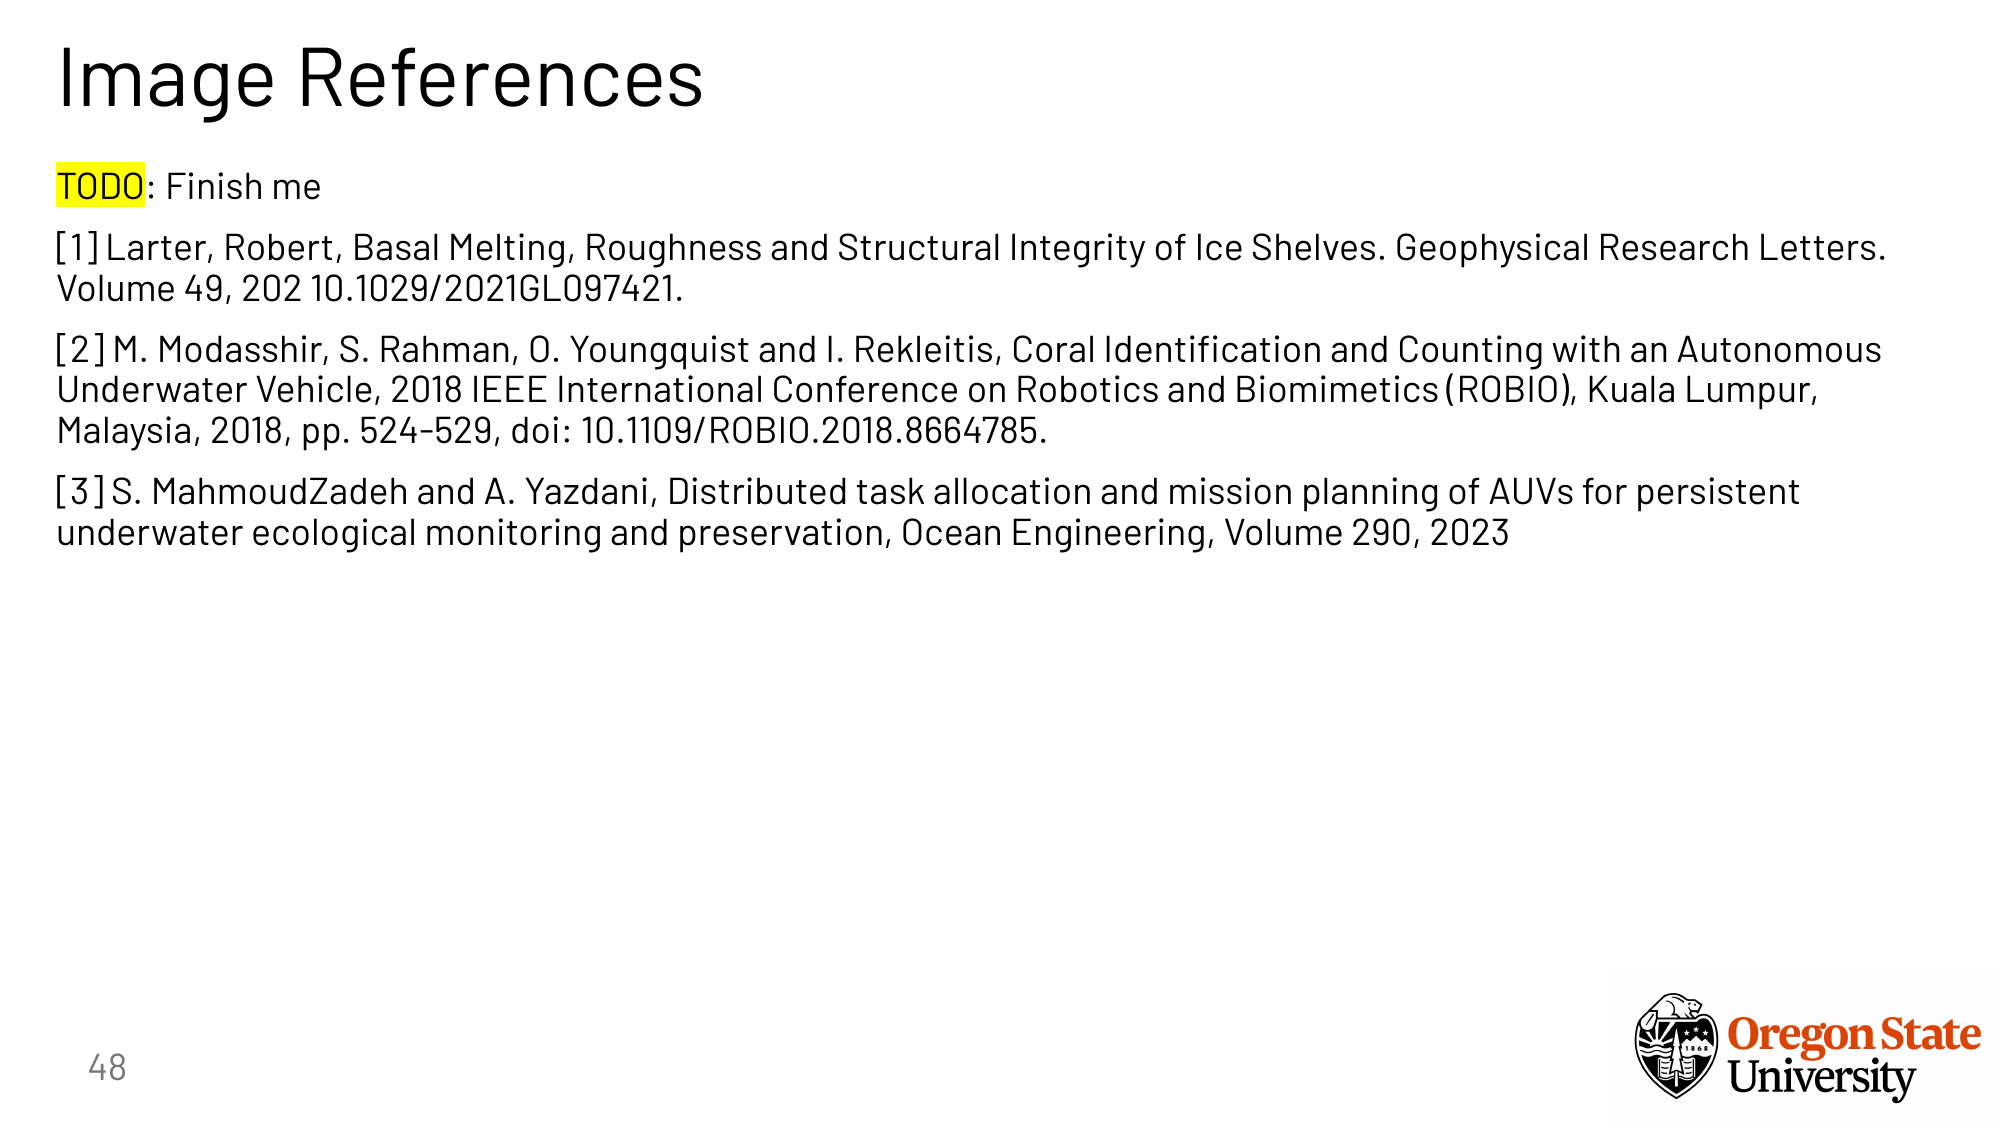

# Image References
TODO: Finish me
[1] Larter, Robert, Basal Melting, Roughness and Structural Integrity of Ice Shelves. Geophysical Research Letters. Volume 49, 202 10.1029/2021GL097421.
[2] M. Modasshir, S. Rahman, O. Youngquist and I. Rekleitis, Coral Identification and Counting with an Autonomous Underwater Vehicle, 2018 IEEE International Conference on Robotics and Biomimetics (ROBIO), Kuala Lumpur, Malaysia, 2018, pp. 524-529, doi: 10.1109/ROBIO.2018.8664785.
[3] S. MahmoudZadeh and A. Yazdani, Distributed task allocation and mission planning of AUVs for persistent underwater ecological monitoring and preservation, Ocean Engineering, Volume 290, 2023
48